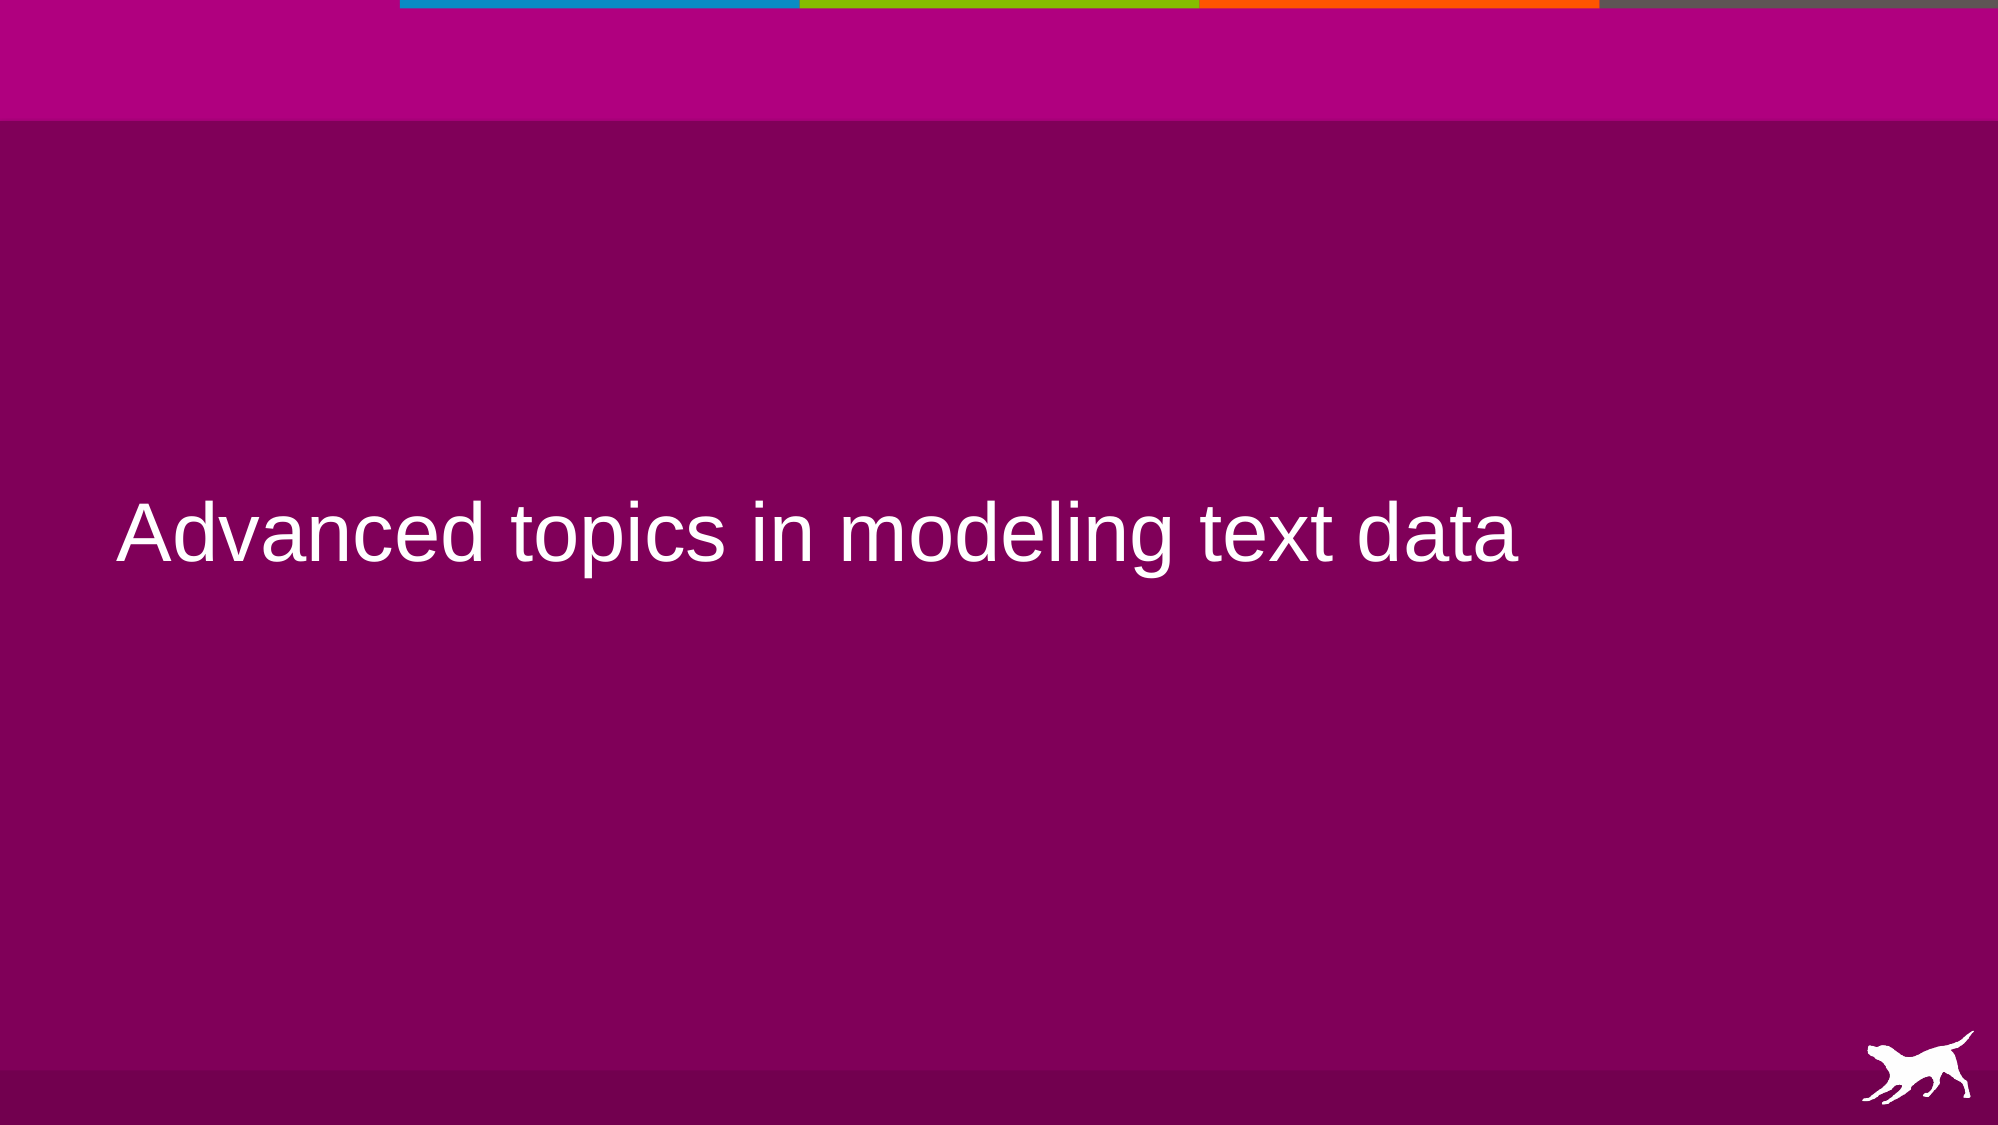

# Advanced topics in modeling text data
38